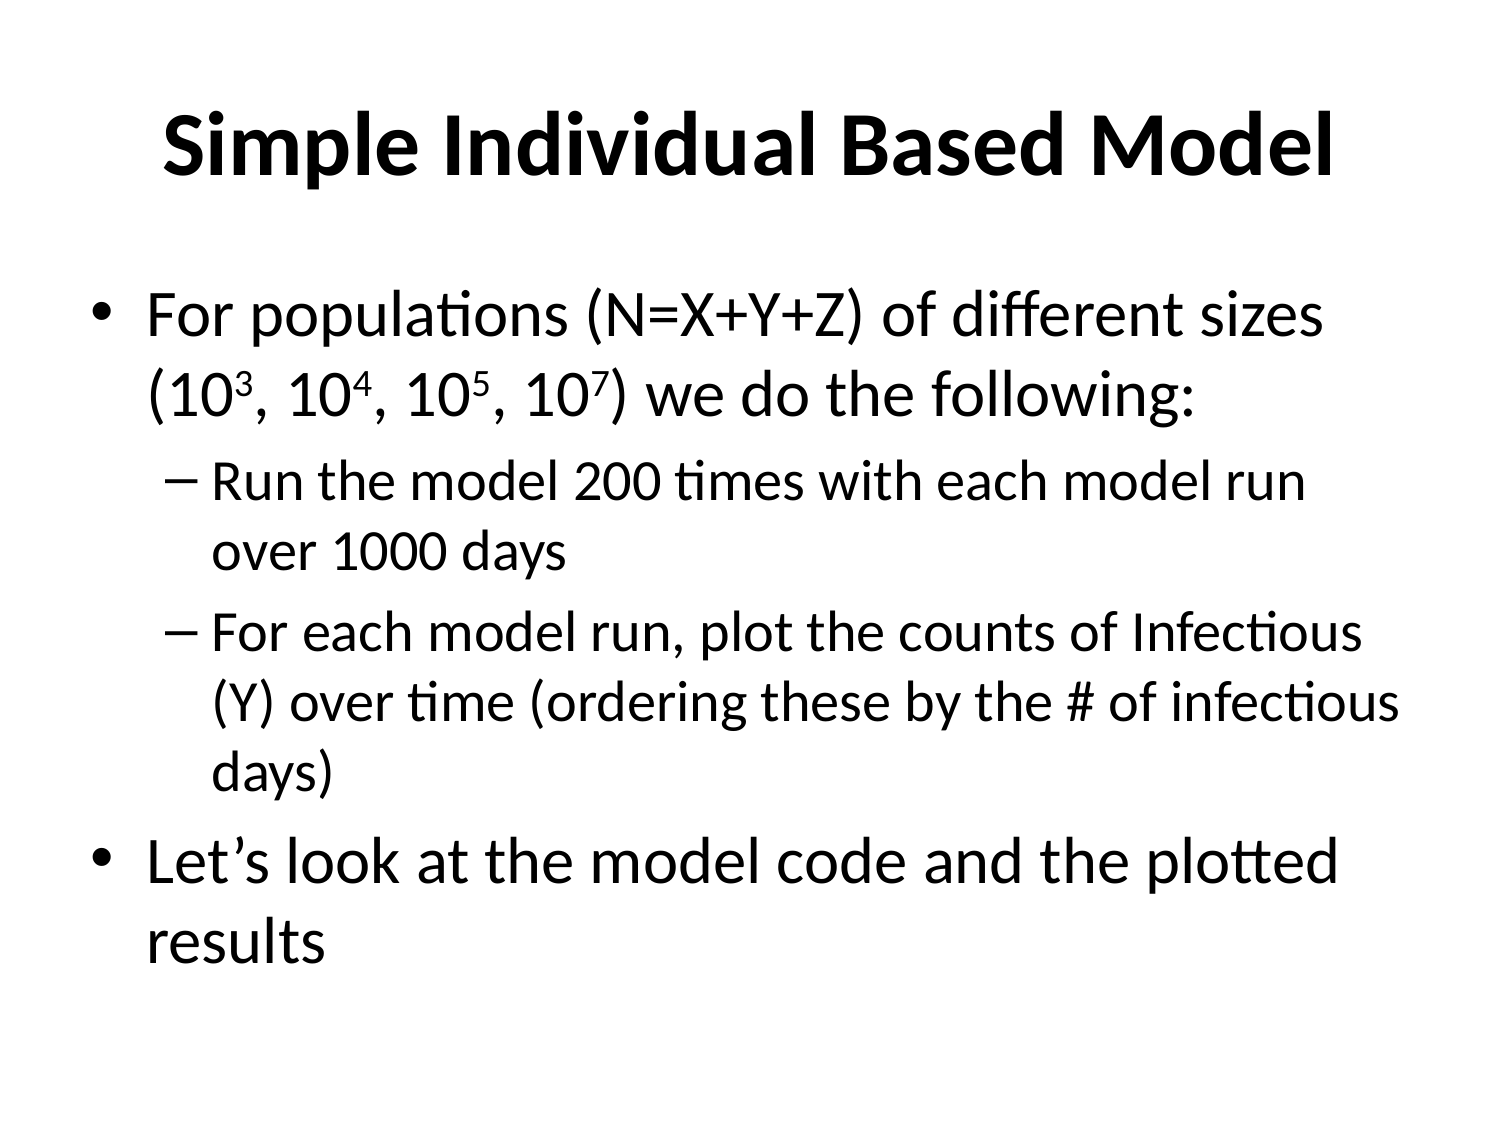

# Simple Individual Based Model
For populations (N=X+Y+Z) of different sizes (103, 104, 105, 107) we do the following:
Run the model 200 times with each model run over 1000 days
For each model run, plot the counts of Infectious (Y) over time (ordering these by the # of infectious days)
Let’s look at the model code and the plotted results